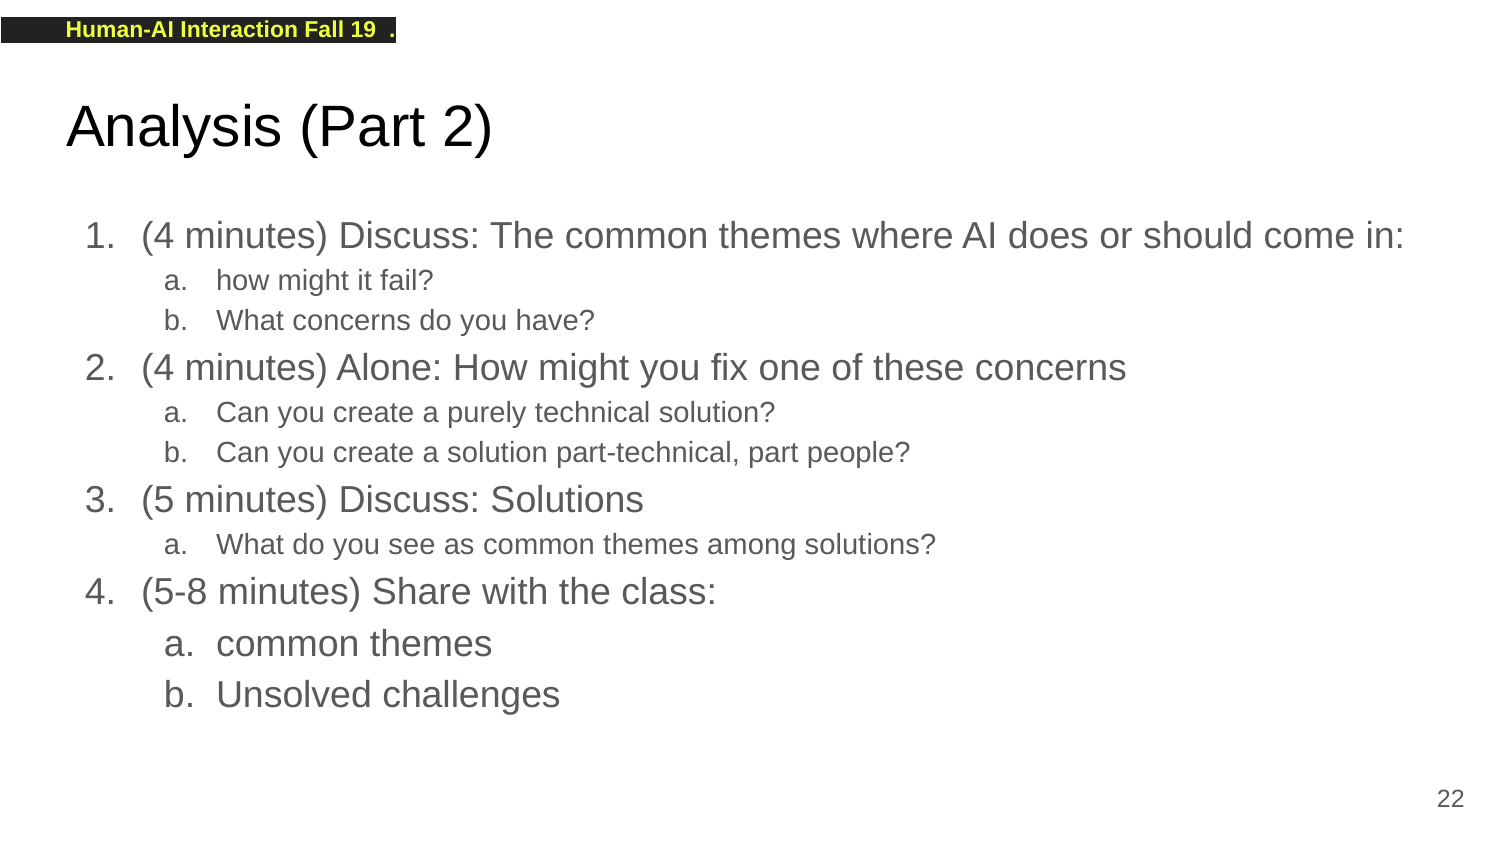

# Analysis (Part 2)
(4 minutes) Discuss: The common themes where AI does or should come in:
how might it fail?
What concerns do you have?
(4 minutes) Alone: How might you fix one of these concerns
Can you create a purely technical solution?
Can you create a solution part-technical, part people?
(5 minutes) Discuss: Solutions
What do you see as common themes among solutions?
(5-8 minutes) Share with the class:
common themes
Unsolved challenges
22